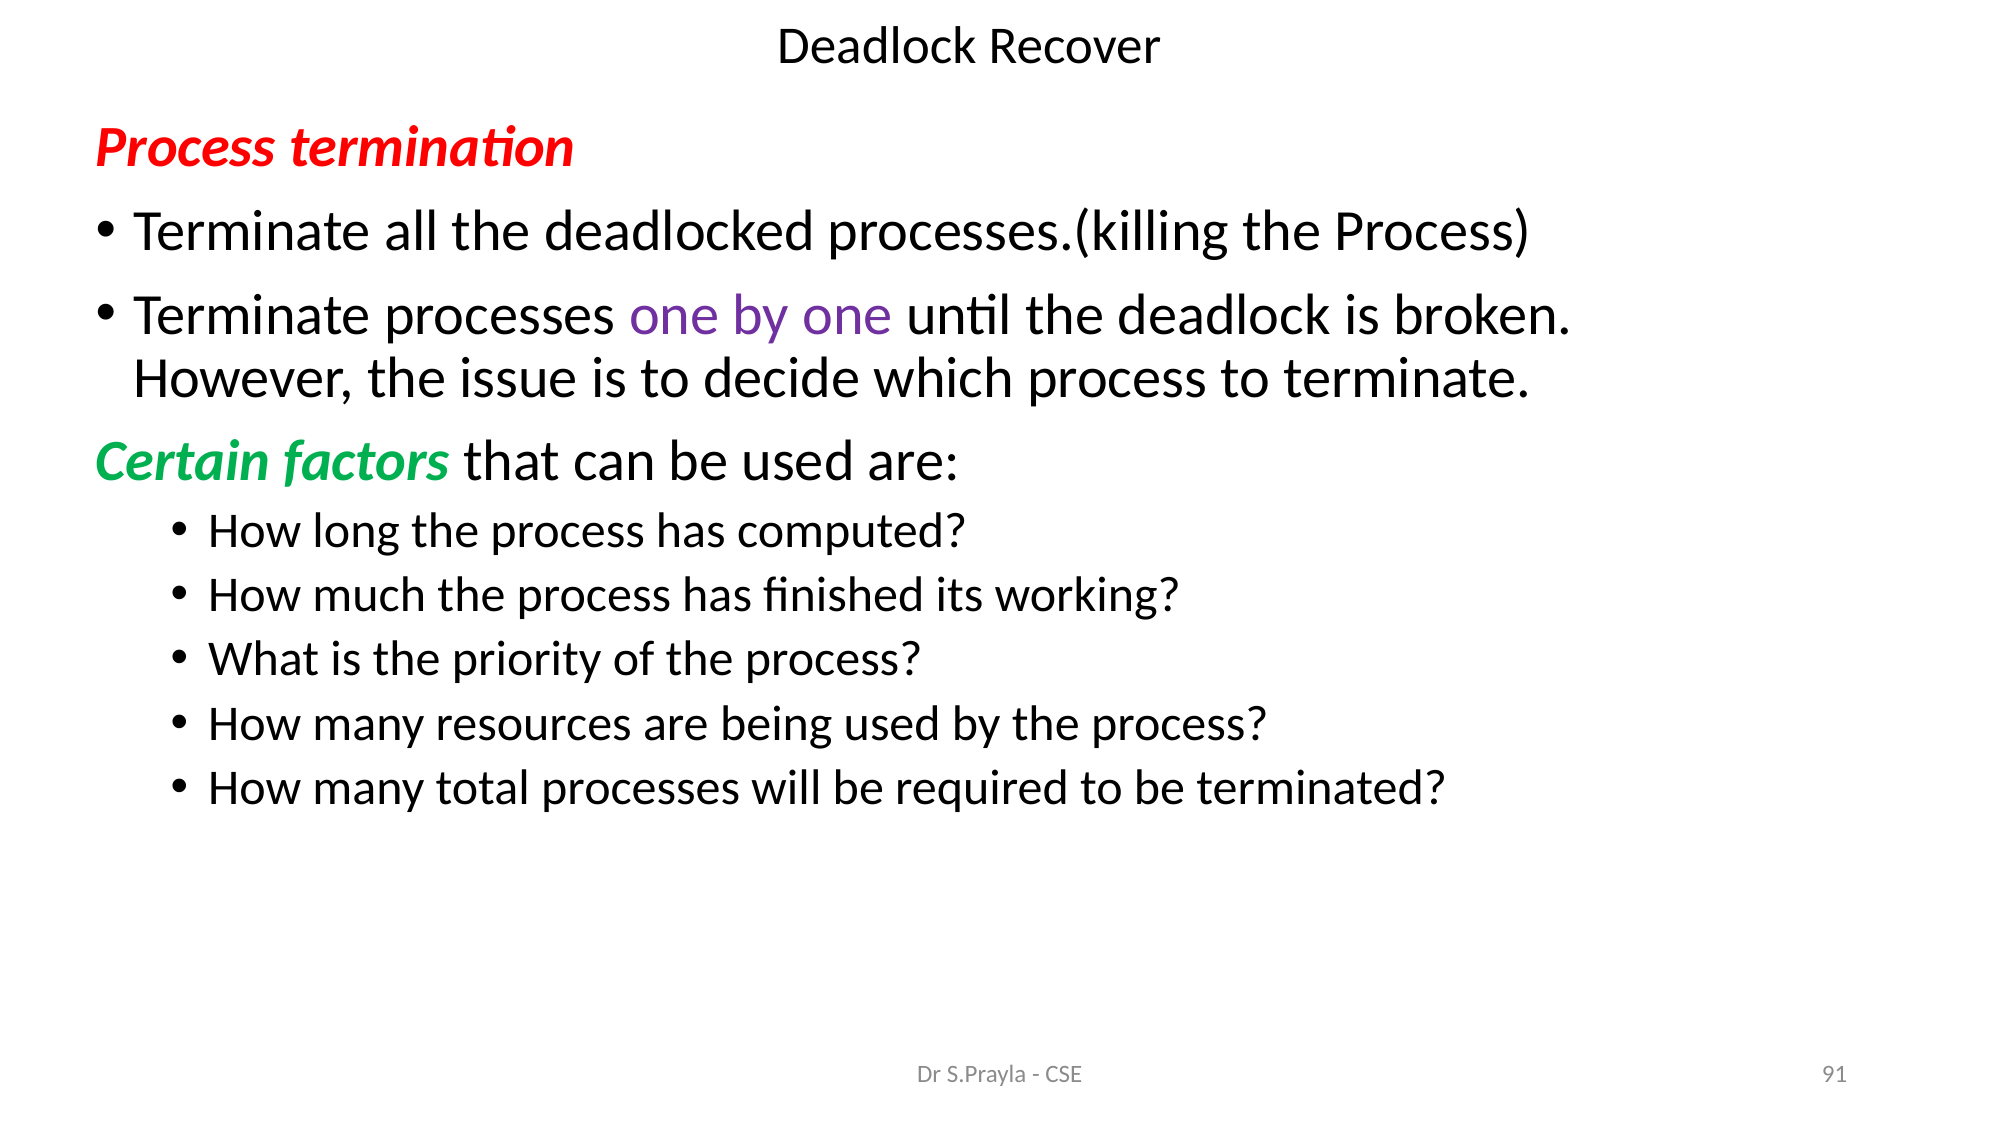

# Deadlock Recover
Process termination
Terminate all the deadlocked processes.(killing the Process)
Terminate processes one by one until the deadlock is broken. However, the issue is to decide which process to terminate.
Certain factors that can be used are:
How long the process has computed?
How much the process has finished its working?
What is the priority of the process?
How many resources are being used by the process?
How many total processes will be required to be terminated?

Dr S.Prayla - CSE
91